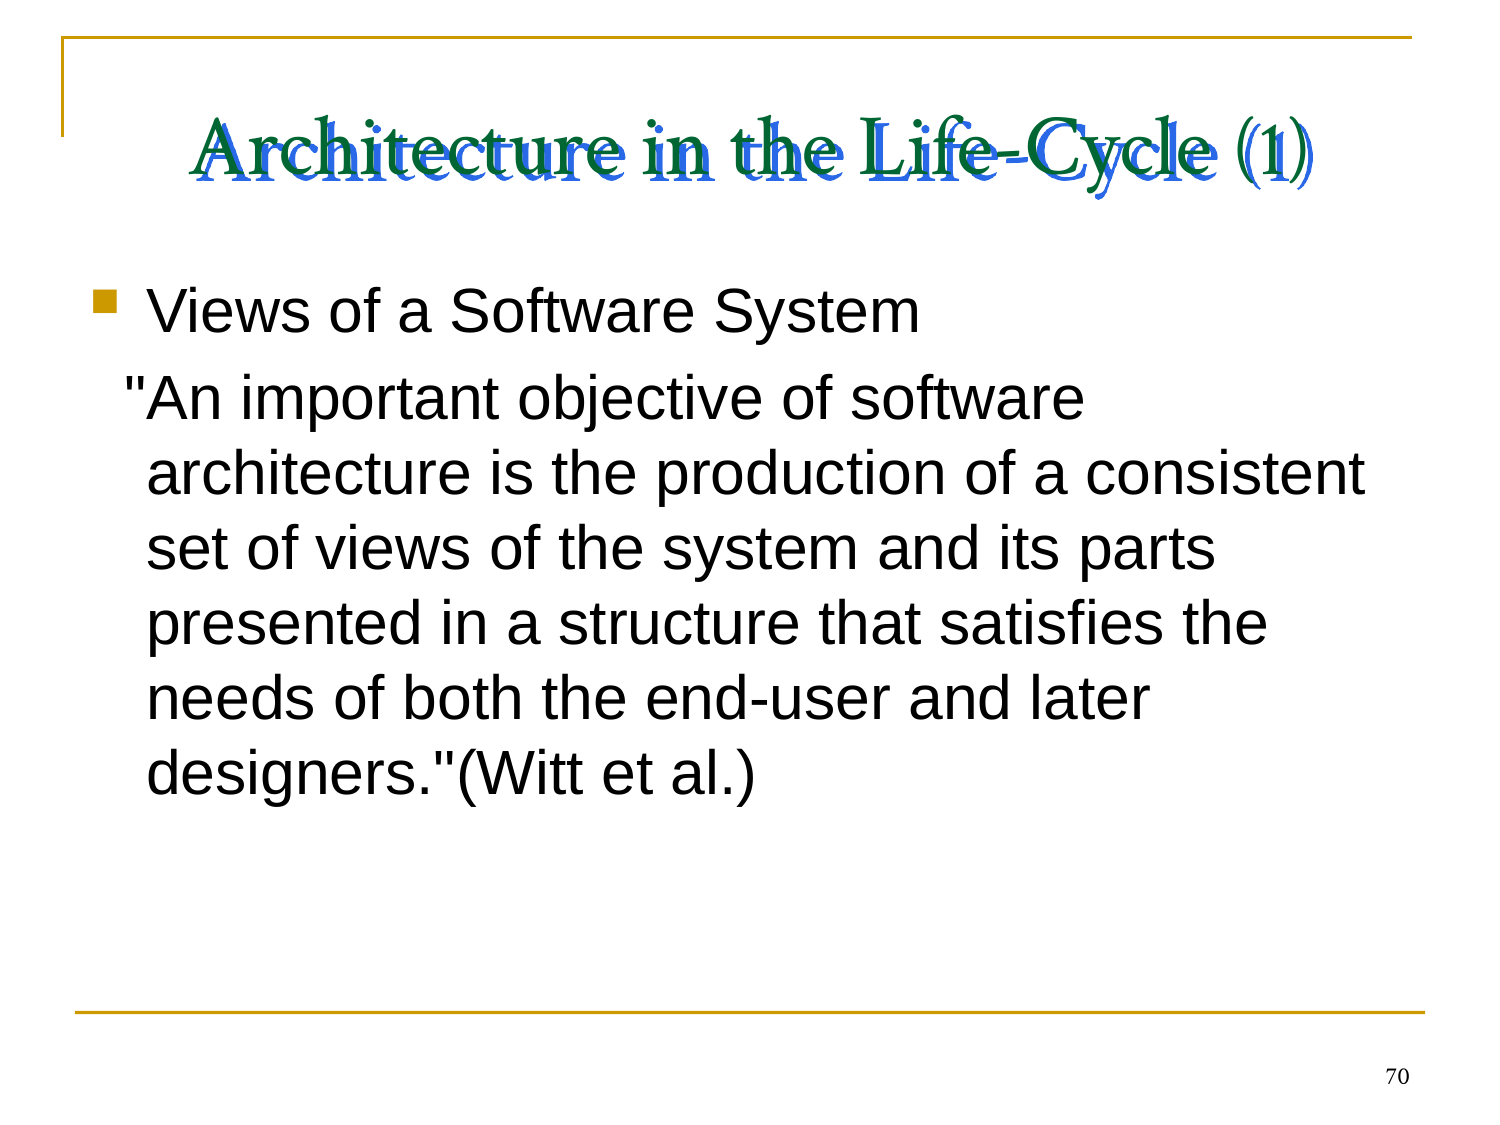

# Architecture in the Life-Cycle (1)
Views of a Software System
  "An important objective of software architecture is the production of a consistent set of views of the system and its parts presented in a structure that satisfies the needs of both the end-user and later designers."(Witt et al.)
70